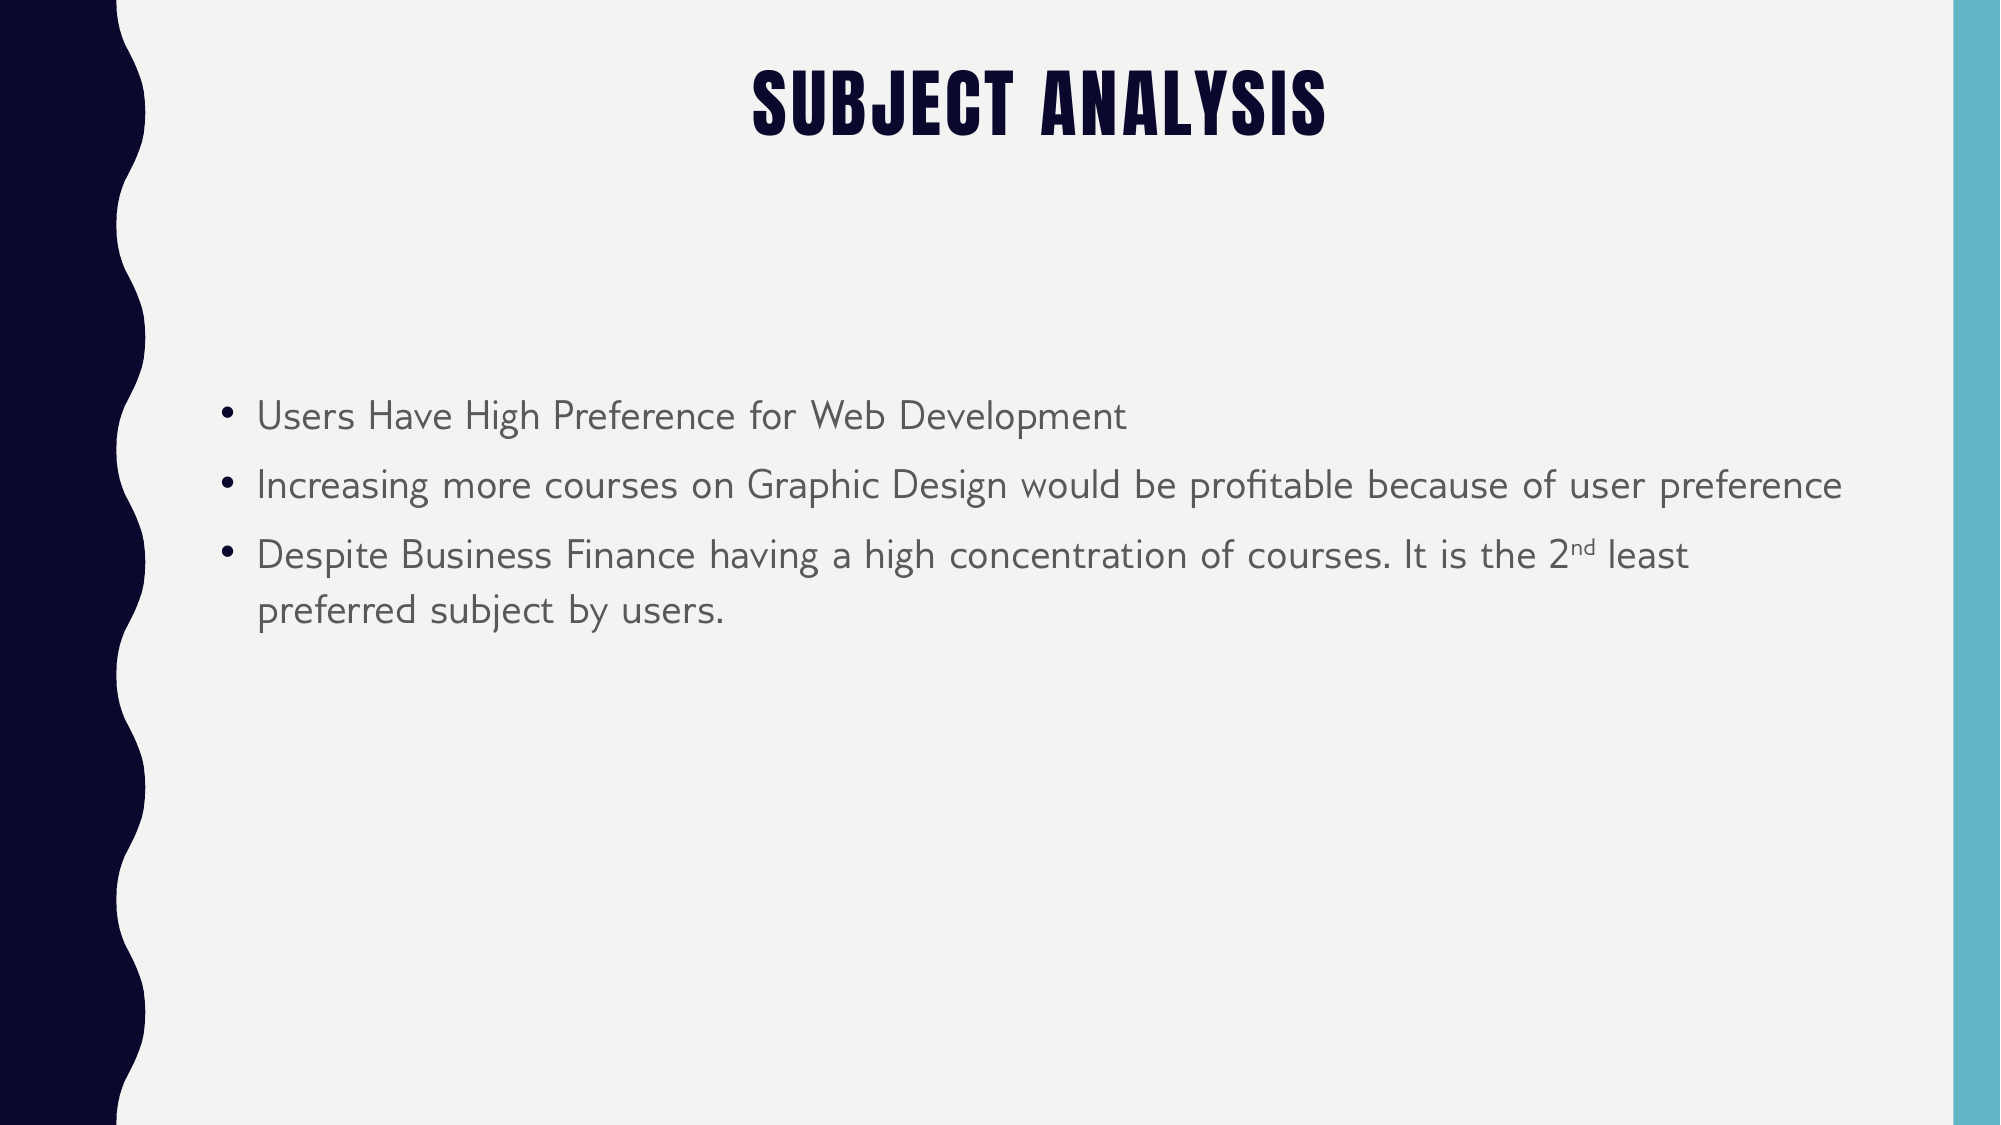

# Subject analysis
Users Have High Preference for Web Development
Increasing more courses on Graphic Design would be profitable because of user preference
Despite Business Finance having a high concentration of courses. It is the 2nd least preferred subject by users.